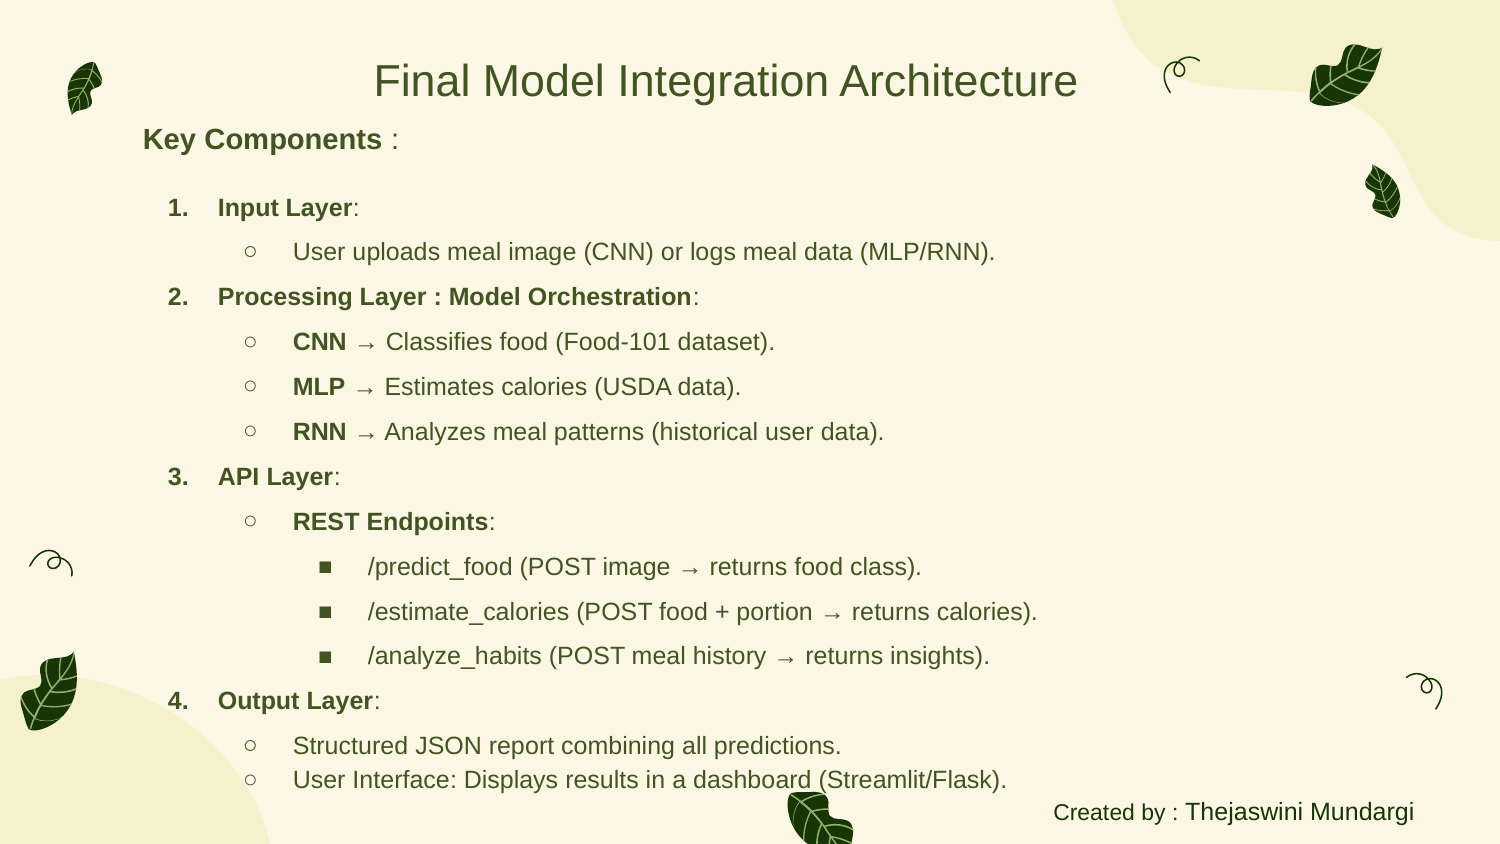

# Final Model Integration Architecture

Key Components :
Input Layer:
User uploads meal image (CNN) or logs meal data (MLP/RNN).
Processing Layer : Model Orchestration:
CNN → Classifies food (Food-101 dataset).
MLP → Estimates calories (USDA data).
RNN → Analyzes meal patterns (historical user data).
API Layer:
REST Endpoints:
/predict_food (POST image → returns food class).
/estimate_calories (POST food + portion → returns calories).
/analyze_habits (POST meal history → returns insights).
Output Layer:
Structured JSON report combining all predictions.
User Interface: Displays results in a dashboard (Streamlit/Flask).

Created by : Thejaswini Mundargi